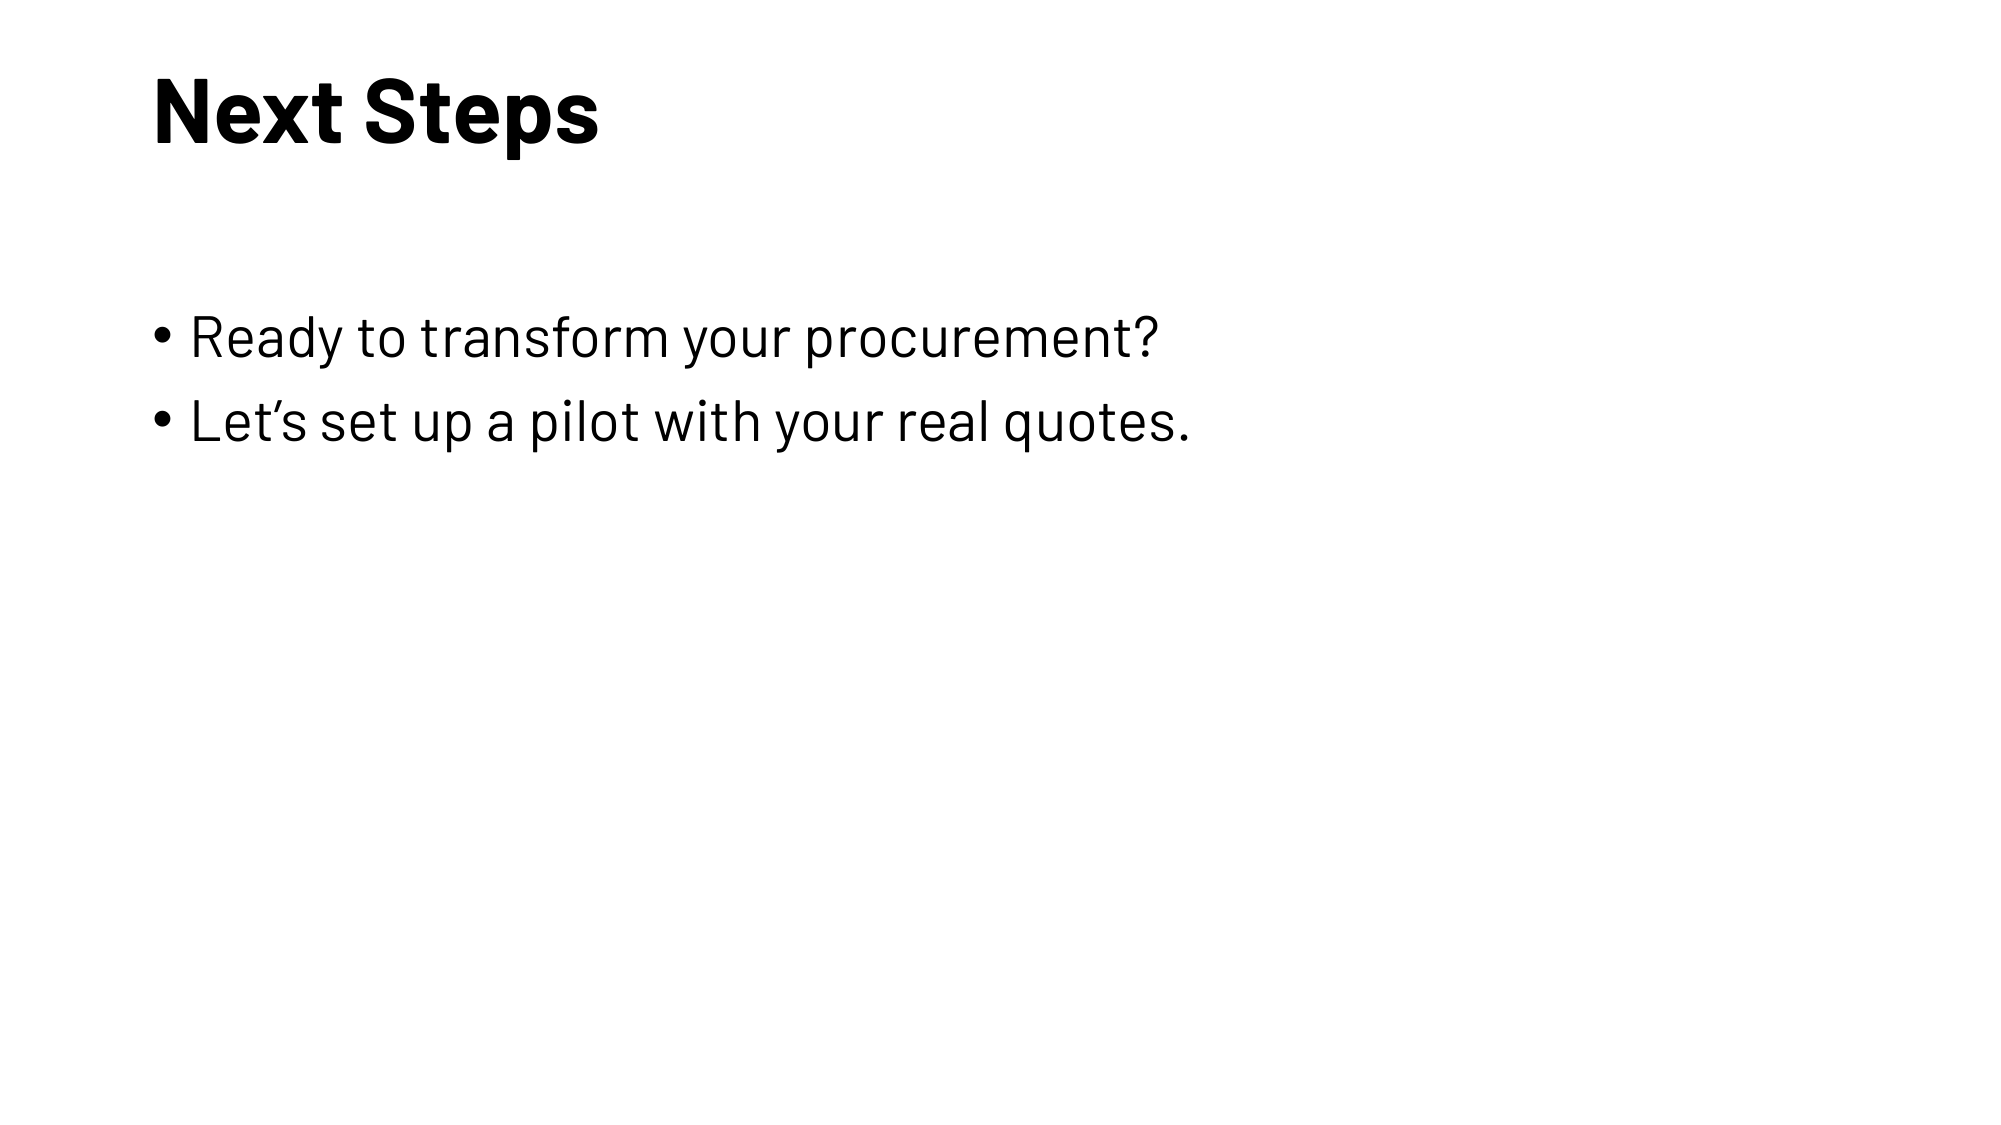

# Next Steps
Ready to transform your procurement?
Let’s set up a pilot with your real quotes.